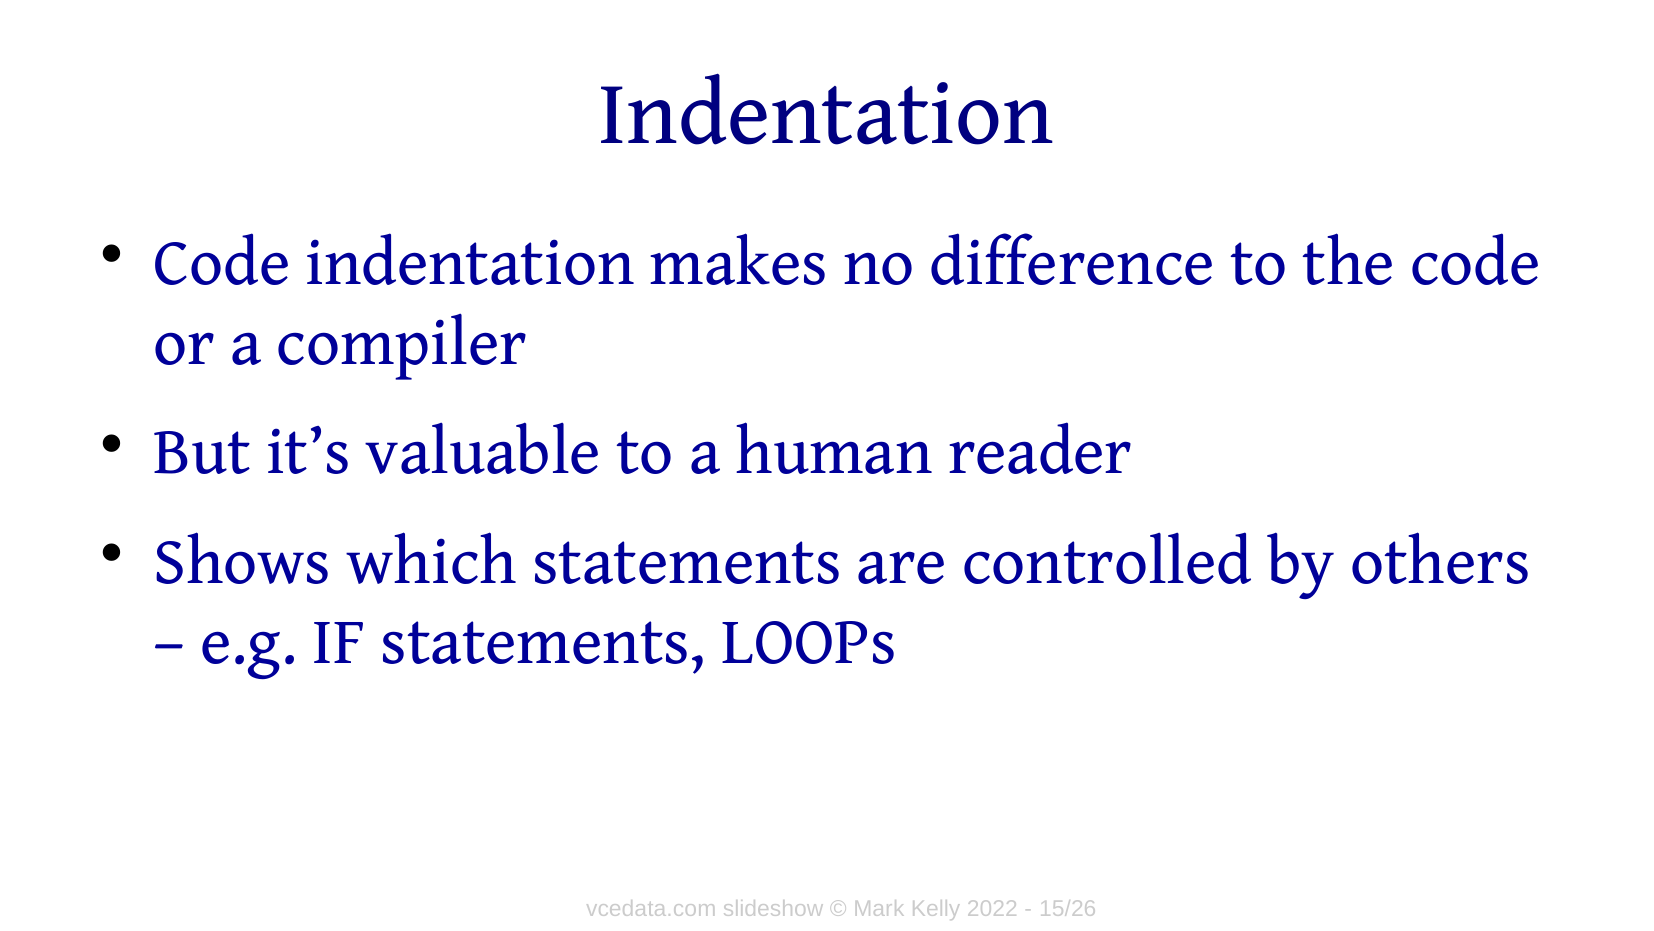

# Indentation
Code indentation makes no difference to the code or a compiler
But it’s valuable to a human reader
Shows which statements are controlled by others – e.g. IF statements, LOOPs
vcedata.com slideshow © Mark Kelly 2022 - 15/26